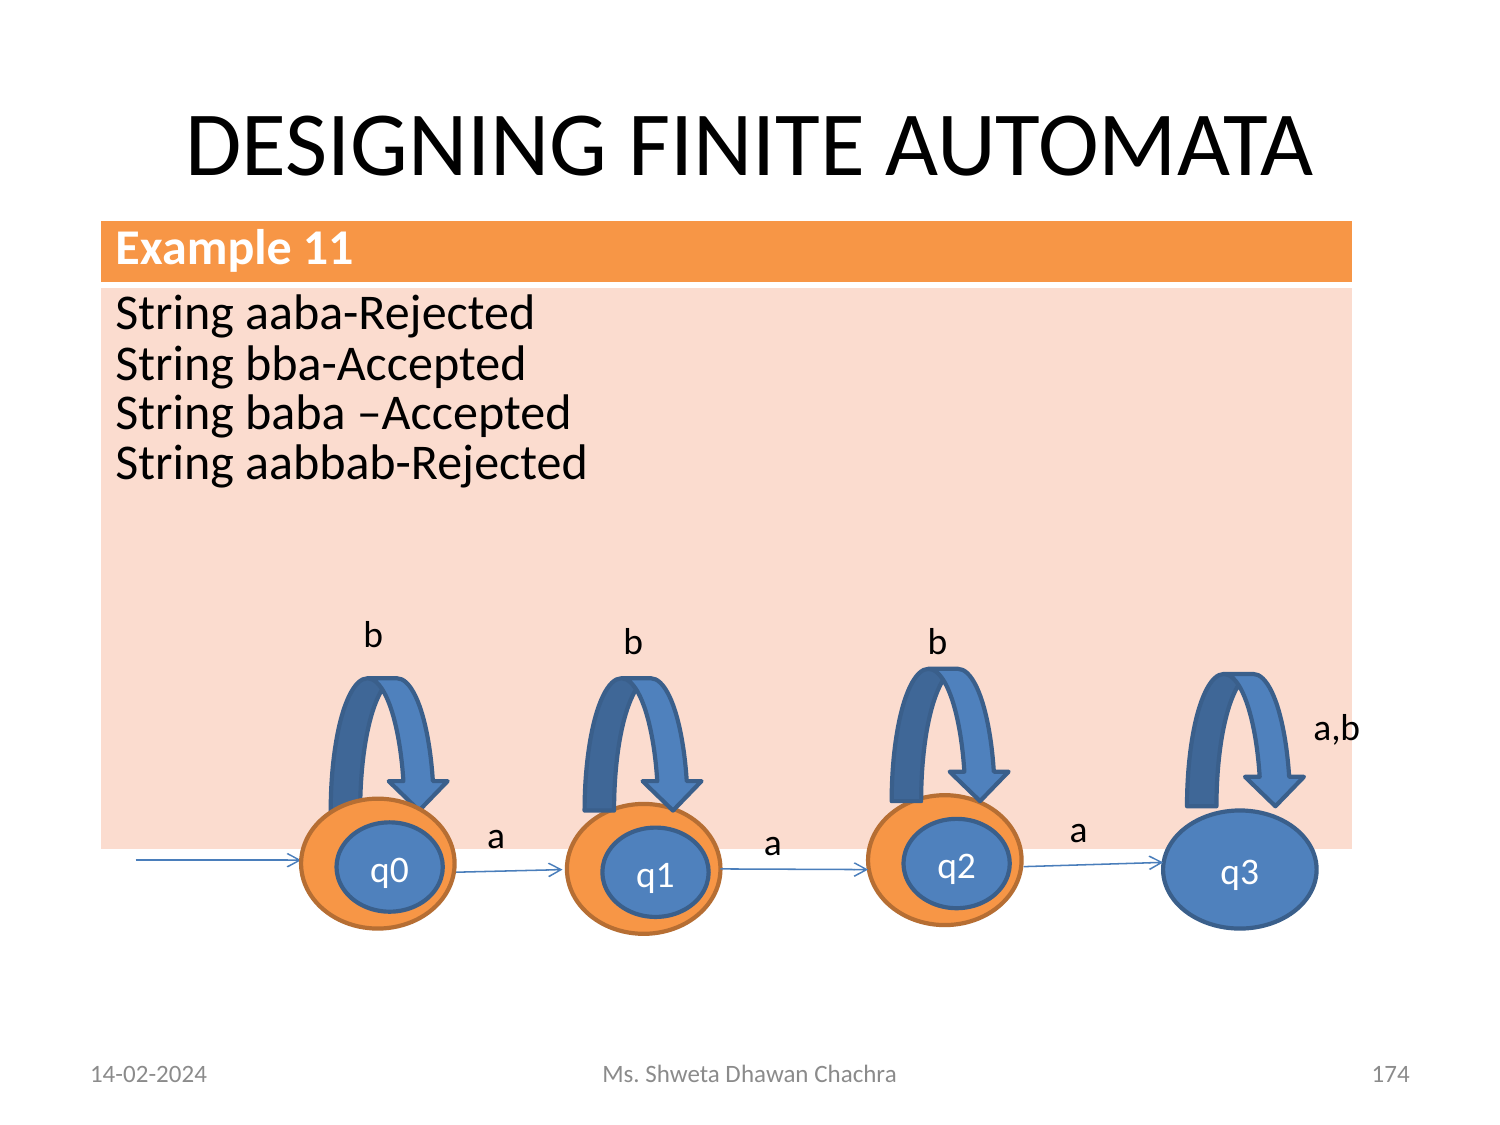

# DESIGNING FINITE AUTOMATA
| Example 11 |
| --- |
| String aaba-Rejected String bba-Accepted String baba –Accepted String aabbab-Rejected |
b
b
b

a,b

q2
a

q0
a

q1
a
q3
14-02-2024
Ms. Shweta Dhawan Chachra
174